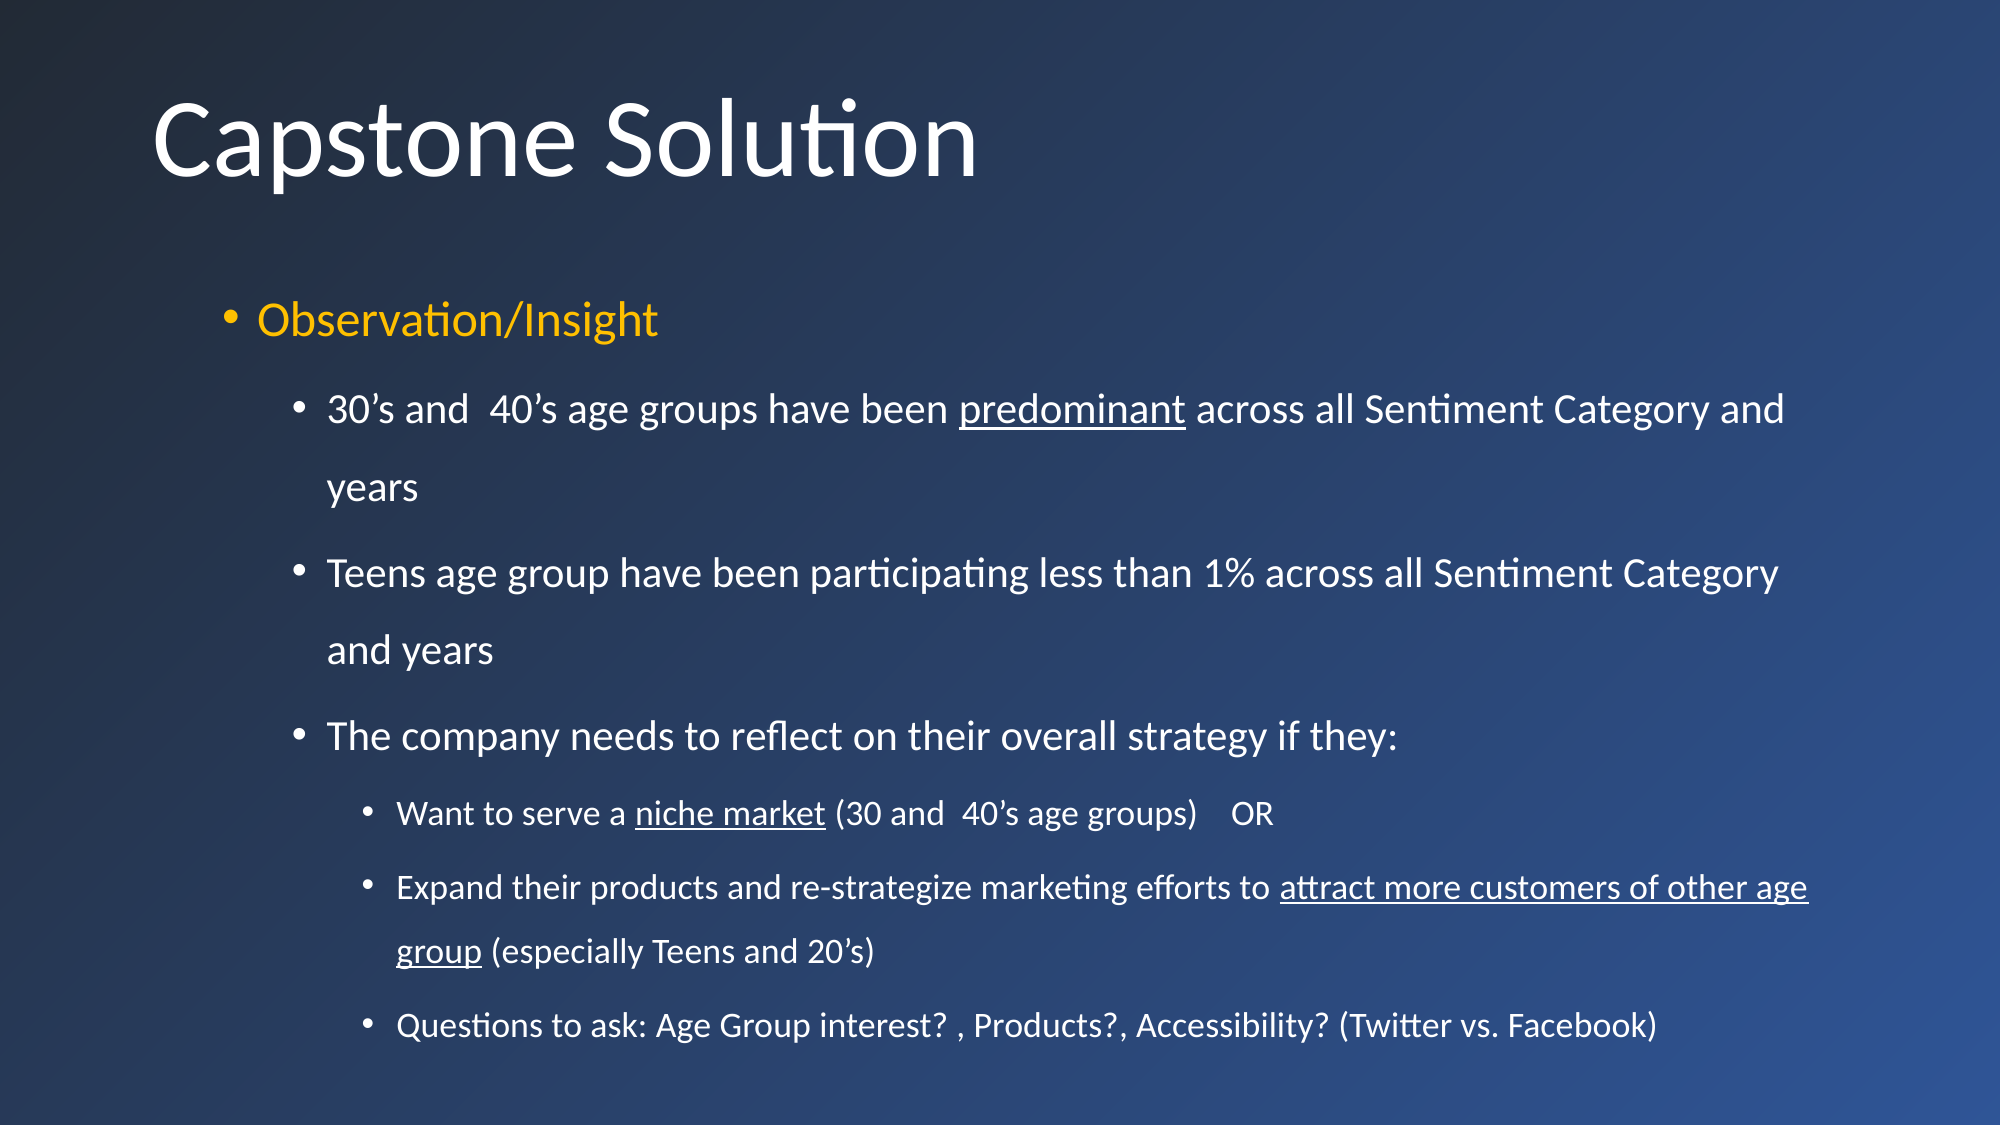

# Capstone Solution
Observation/Insight
30’s and  40’s age groups have been predominant across all Sentiment Category and years
Teens age group have been participating less than 1% across all Sentiment Category and years
The company needs to reflect on their overall strategy if they:
Want to serve a niche market (30 and  40’s age groups)    OR
Expand their products and re-strategize marketing efforts to attract more customers of other age group (especially Teens and 20’s)
Questions to ask: Age Group interest? , Products?, Accessibility? (Twitter vs. Facebook)